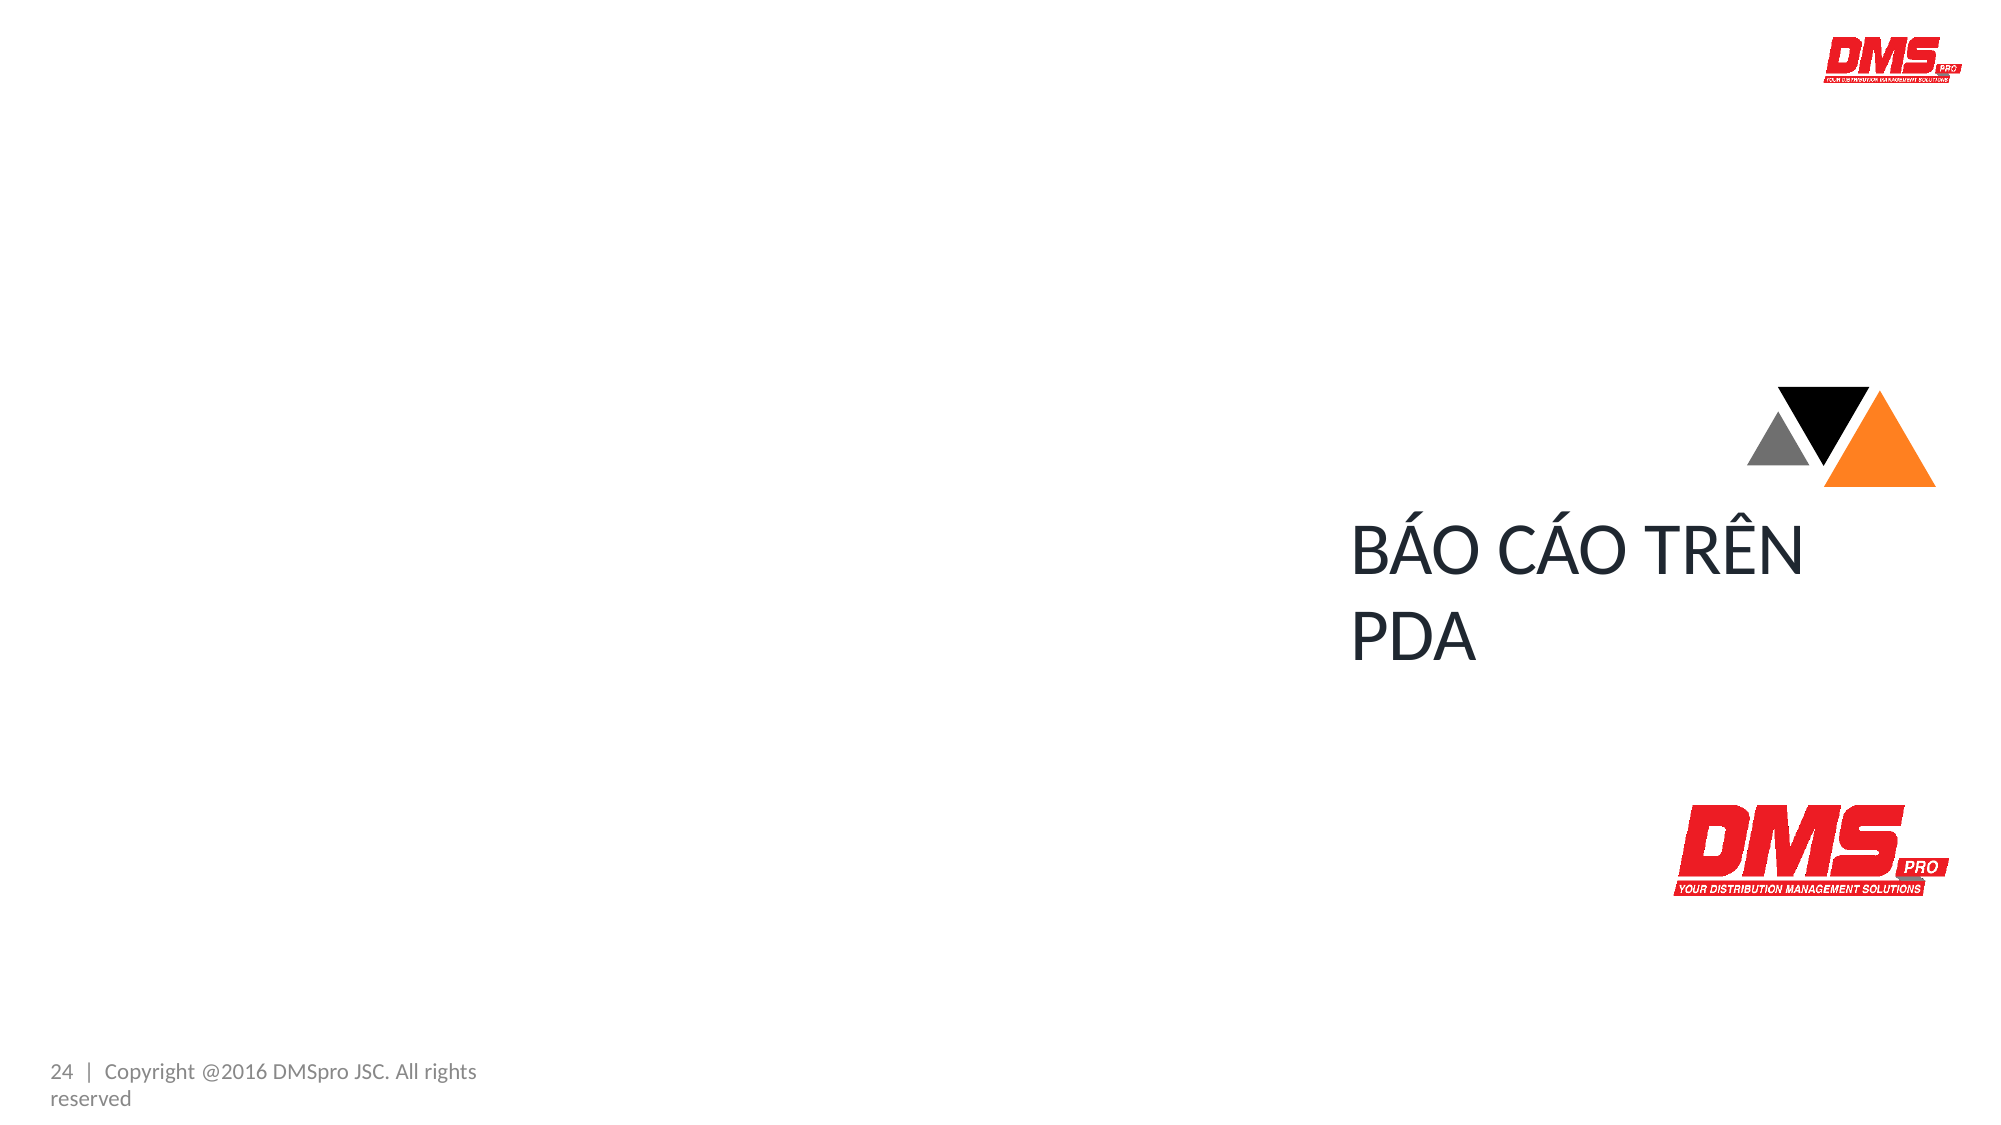

BÁO CÁO TRÊN PDA

24  |  Copyright @2016 DMSpro JSC. All rights reserved